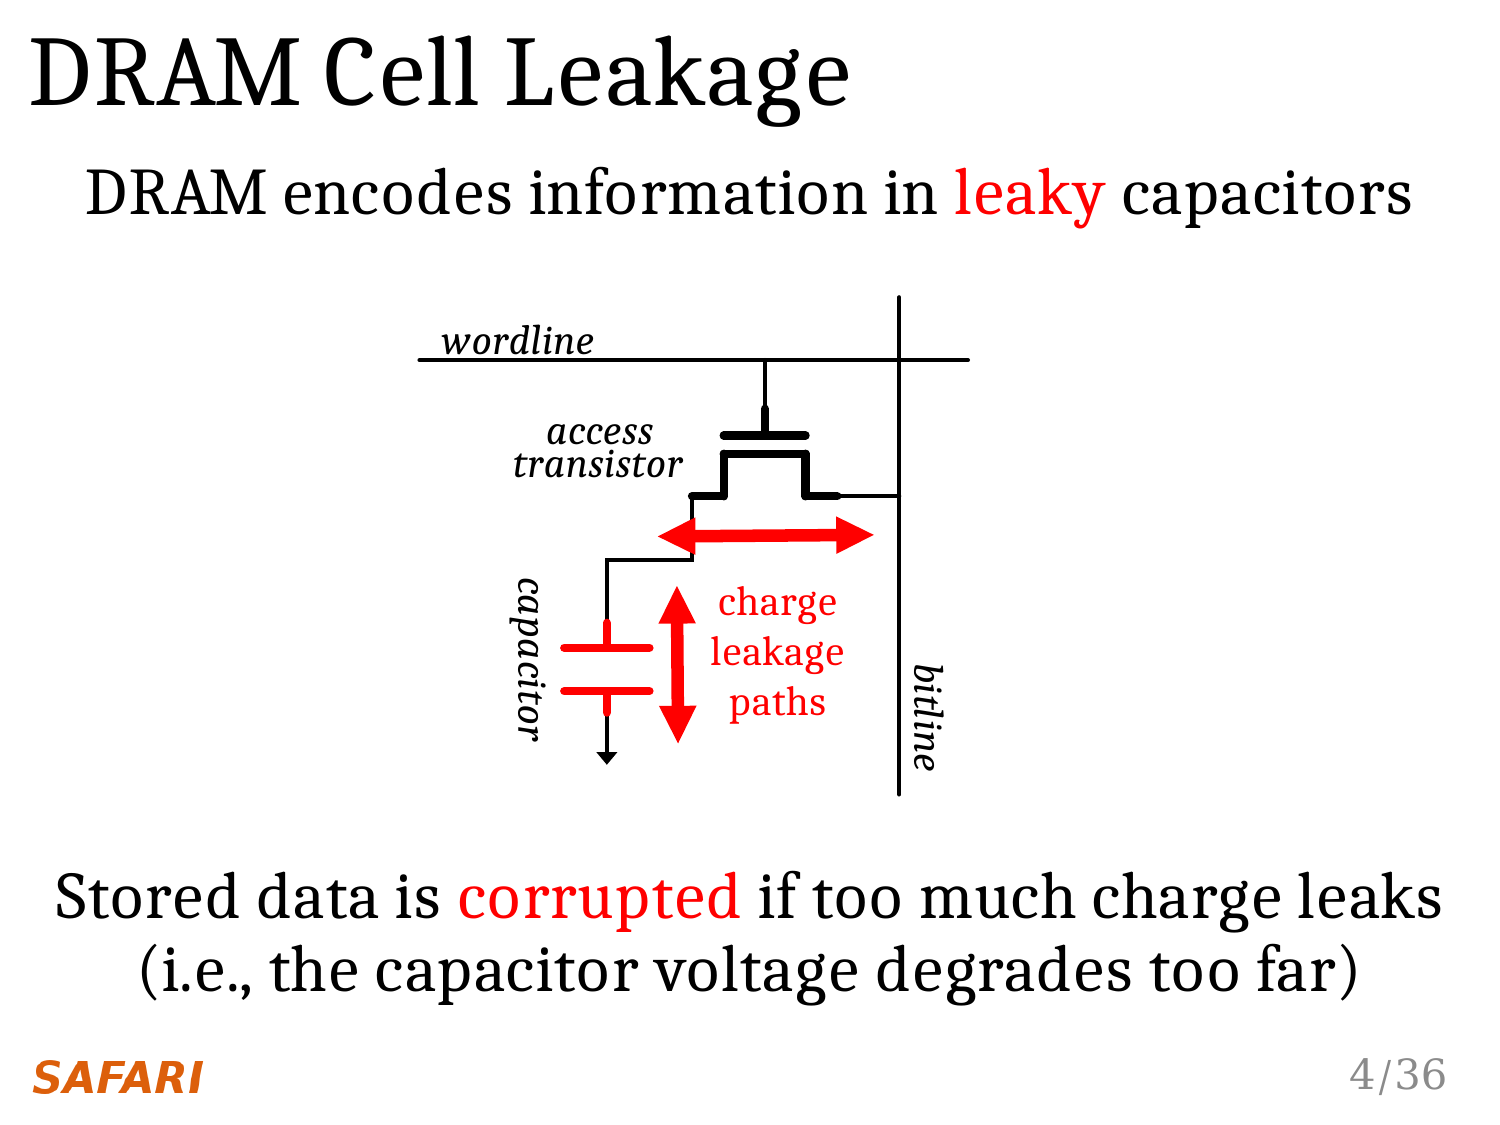

# DRAM Cell Leakage
DRAM encodes information in leaky capacitors
wordline
access
transistor
capacitor
bitline
charge
leakage
paths
Stored data is corrupted if too much charge leaks (i.e., the capacitor voltage degrades too far)
4/36